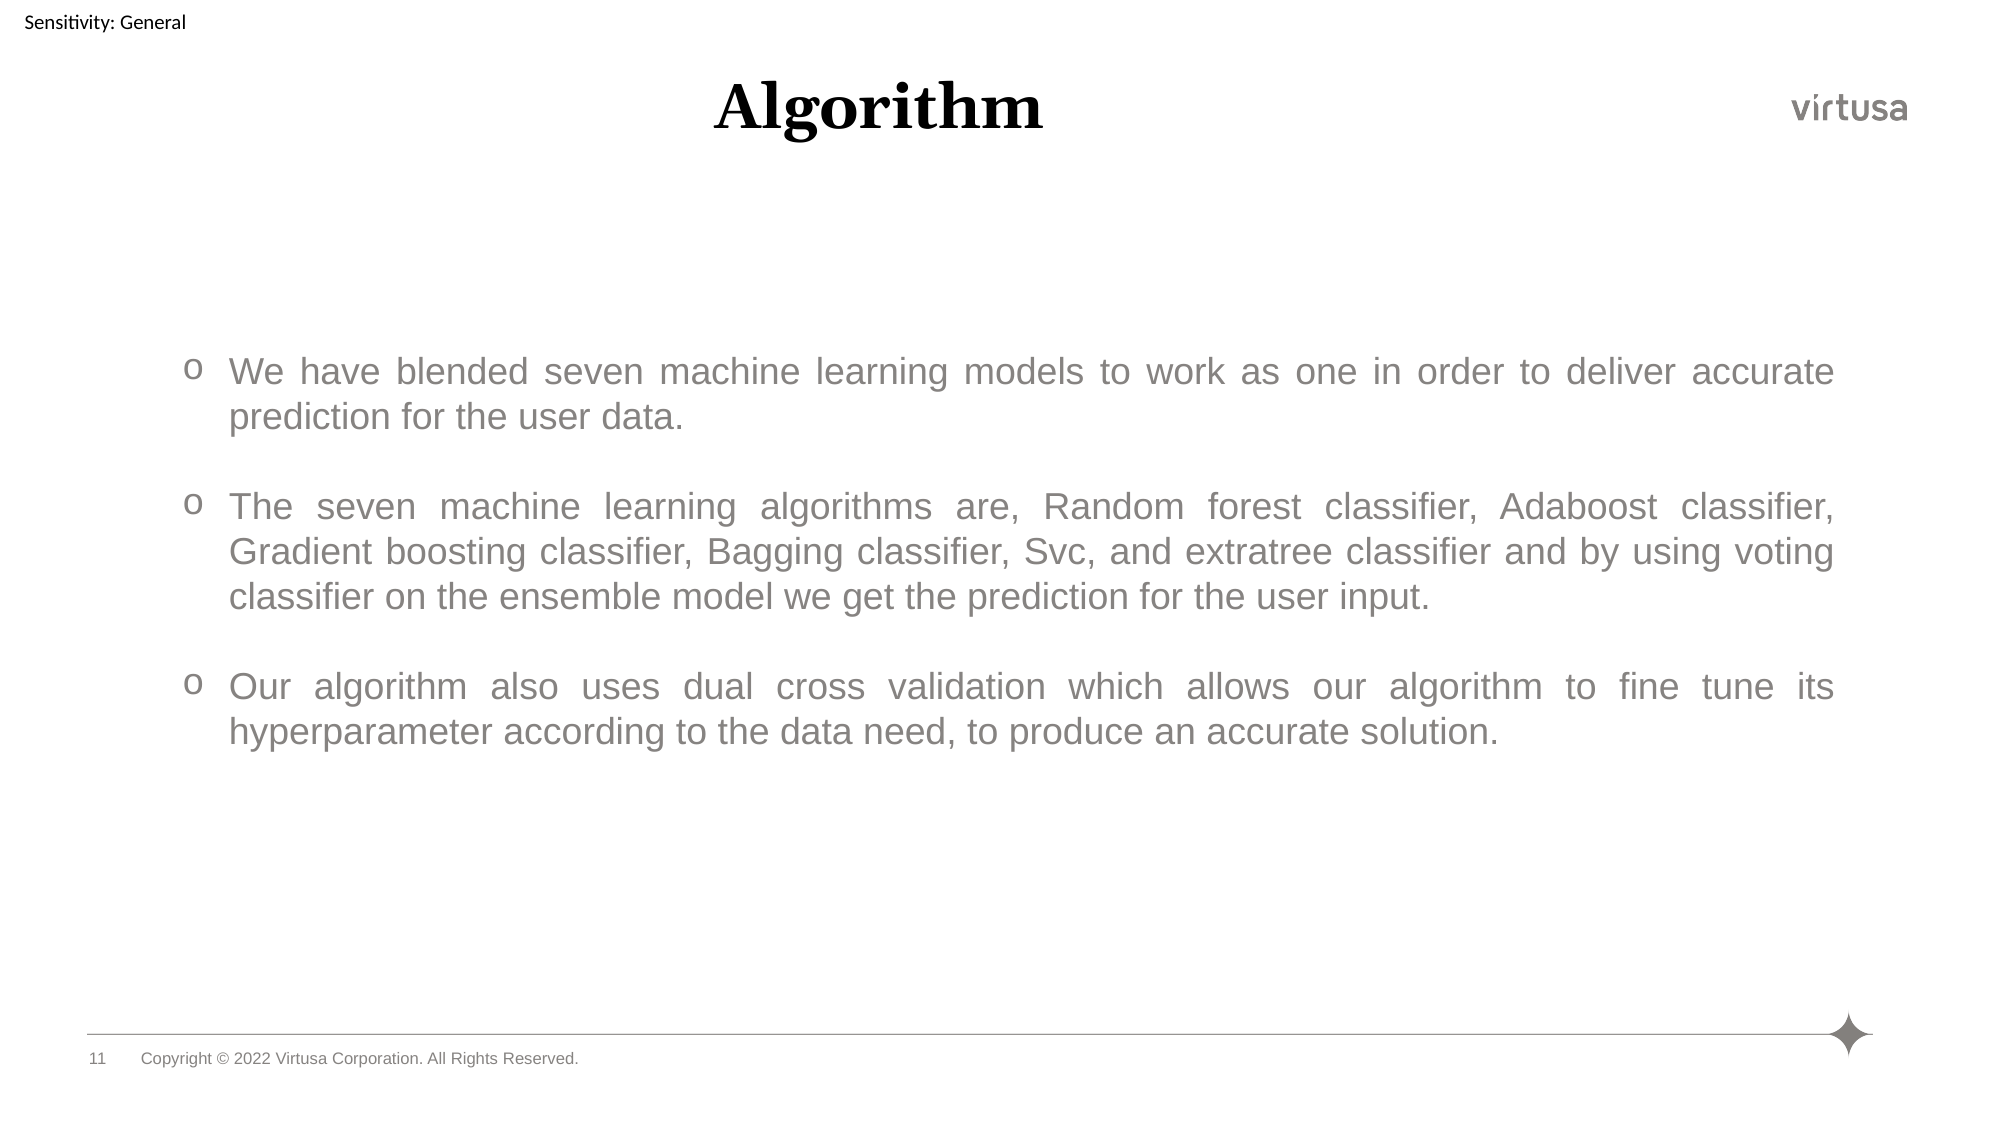

# Algorithm

We have blended seven machine learning models to work as one in order to deliver accurate prediction for the user data.

The seven machine learning algorithms are, Random forest classifier, Adaboost classifier, Gradient boosting classifier, Bagging classifier, Svc, and extratree classifier and by using voting classifier on the ensemble model we get the prediction for the user input.

Our algorithm also uses dual cross validation which allows our algorithm to fine tune its hyperparameter according to the data need, to produce an accurate solution.